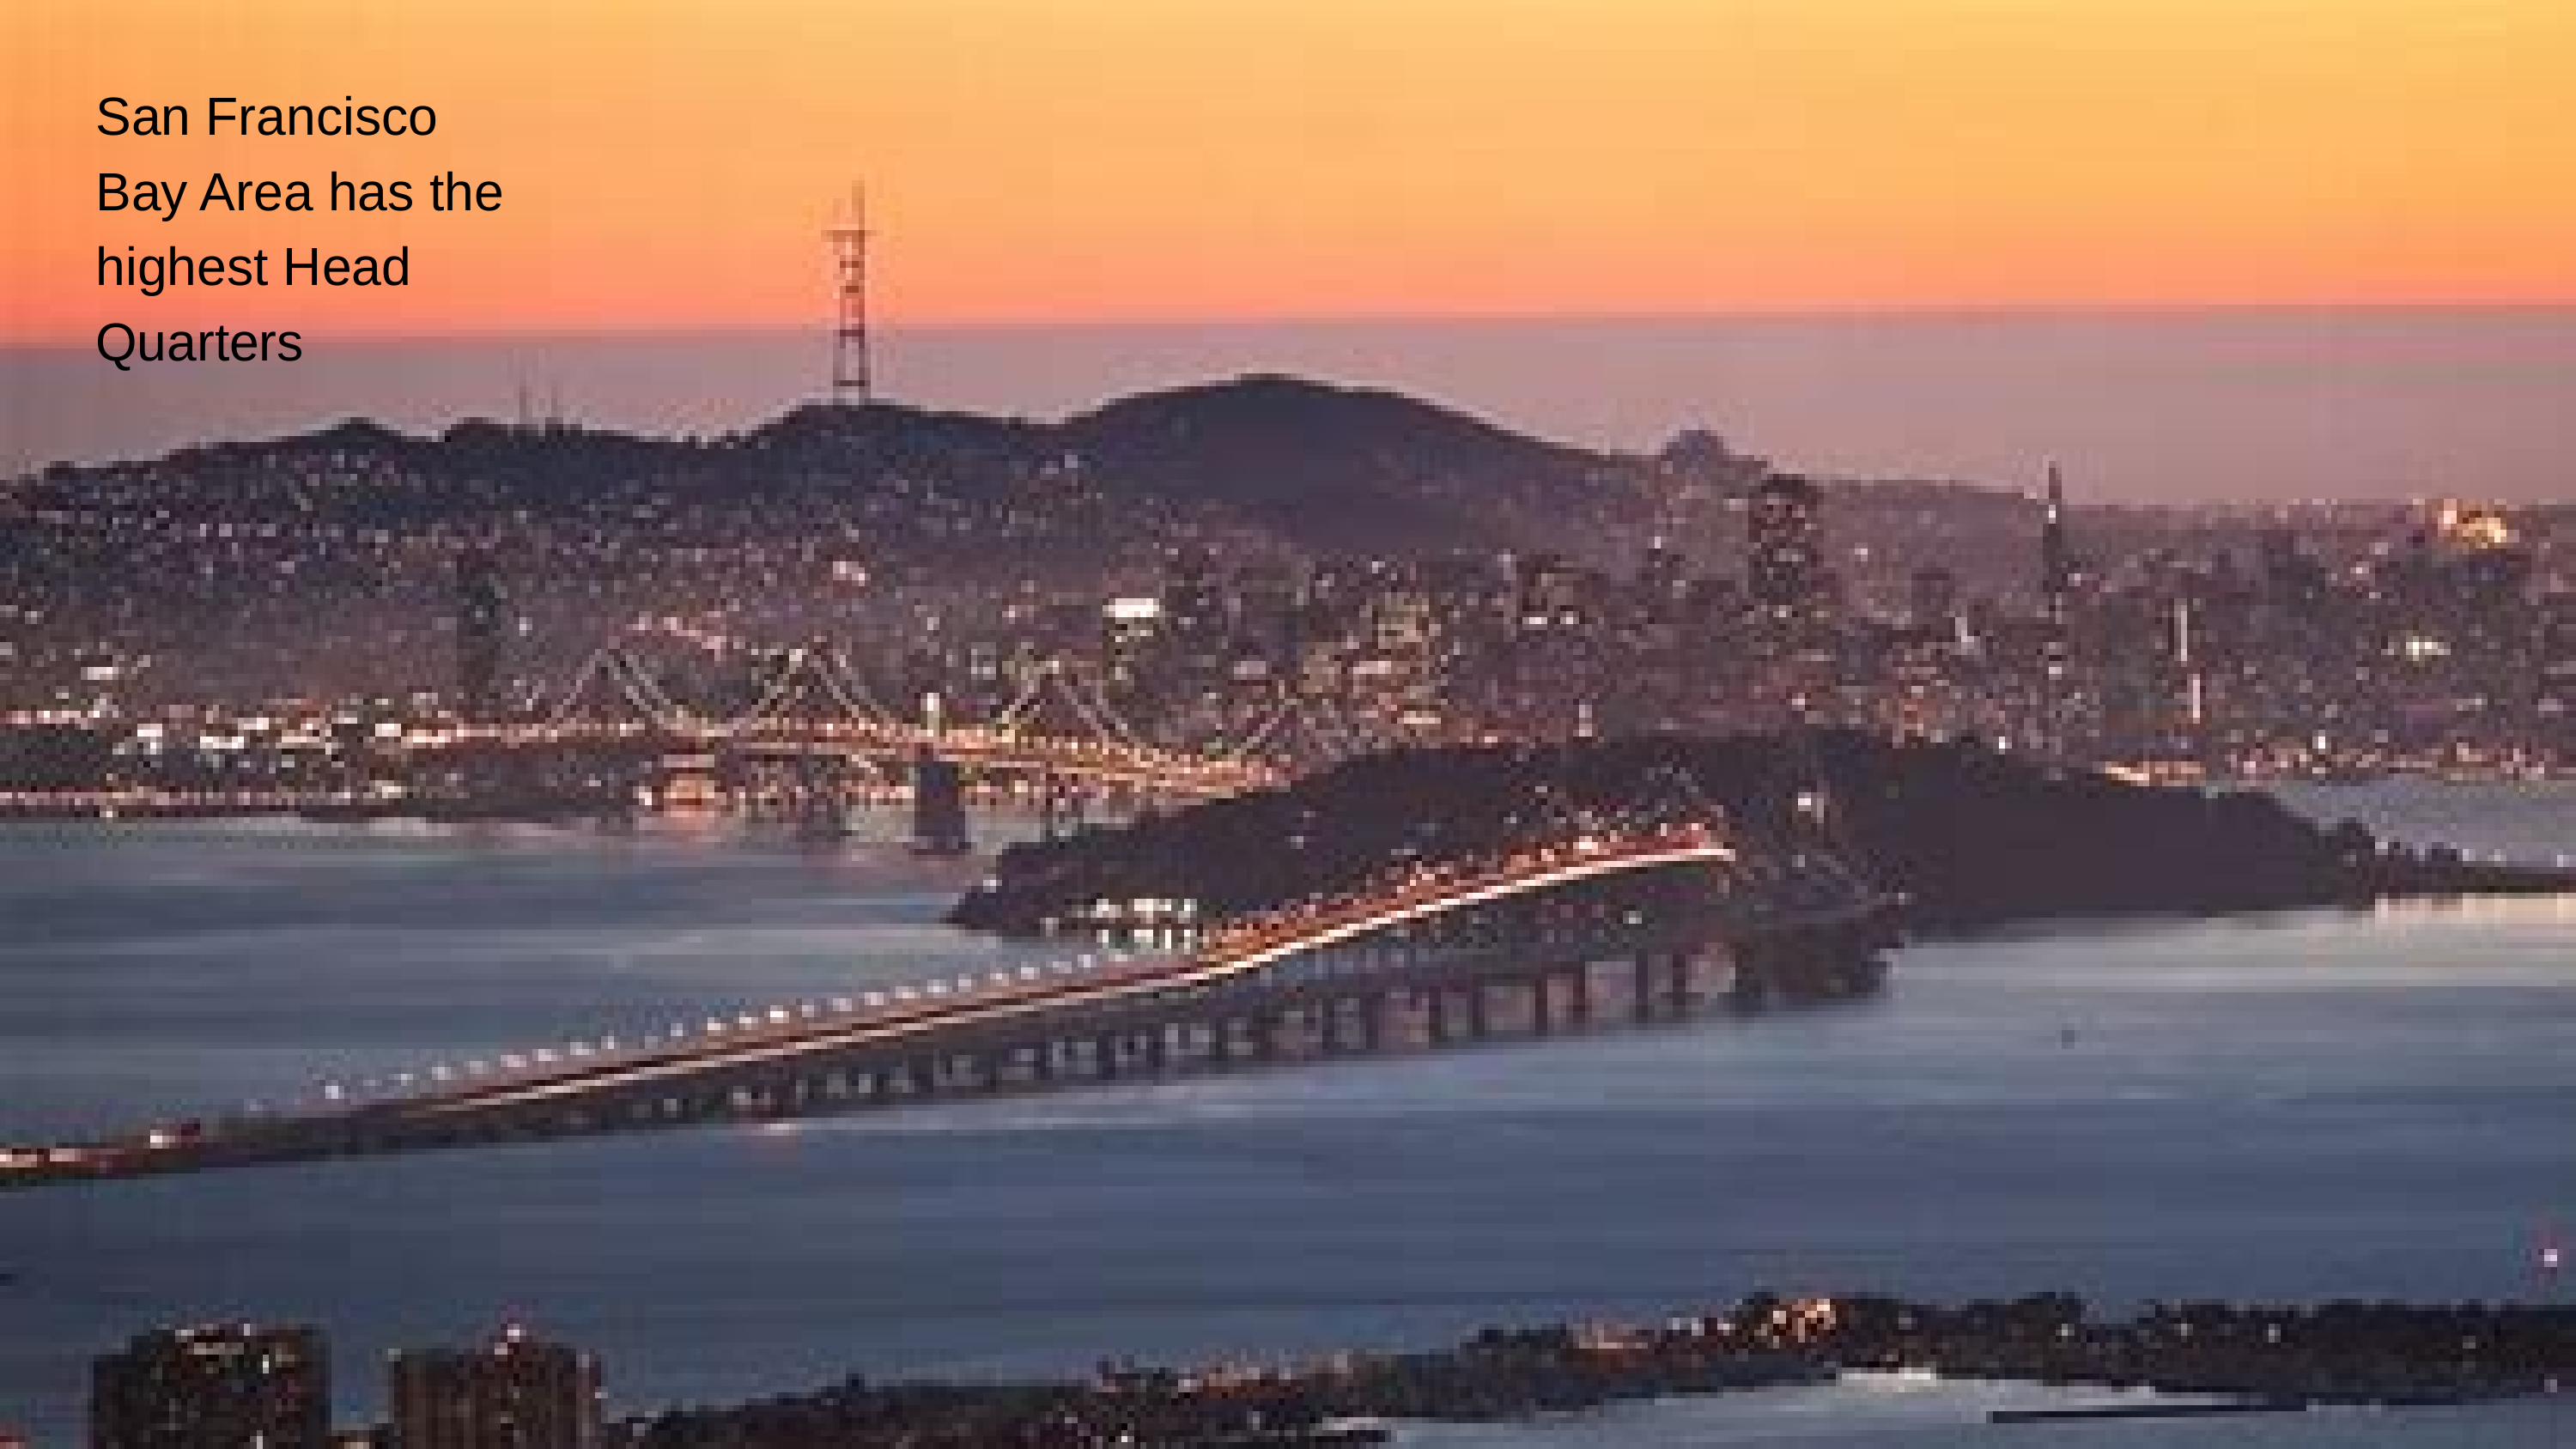

San Francisco Bay Area has the highest Head Quarters